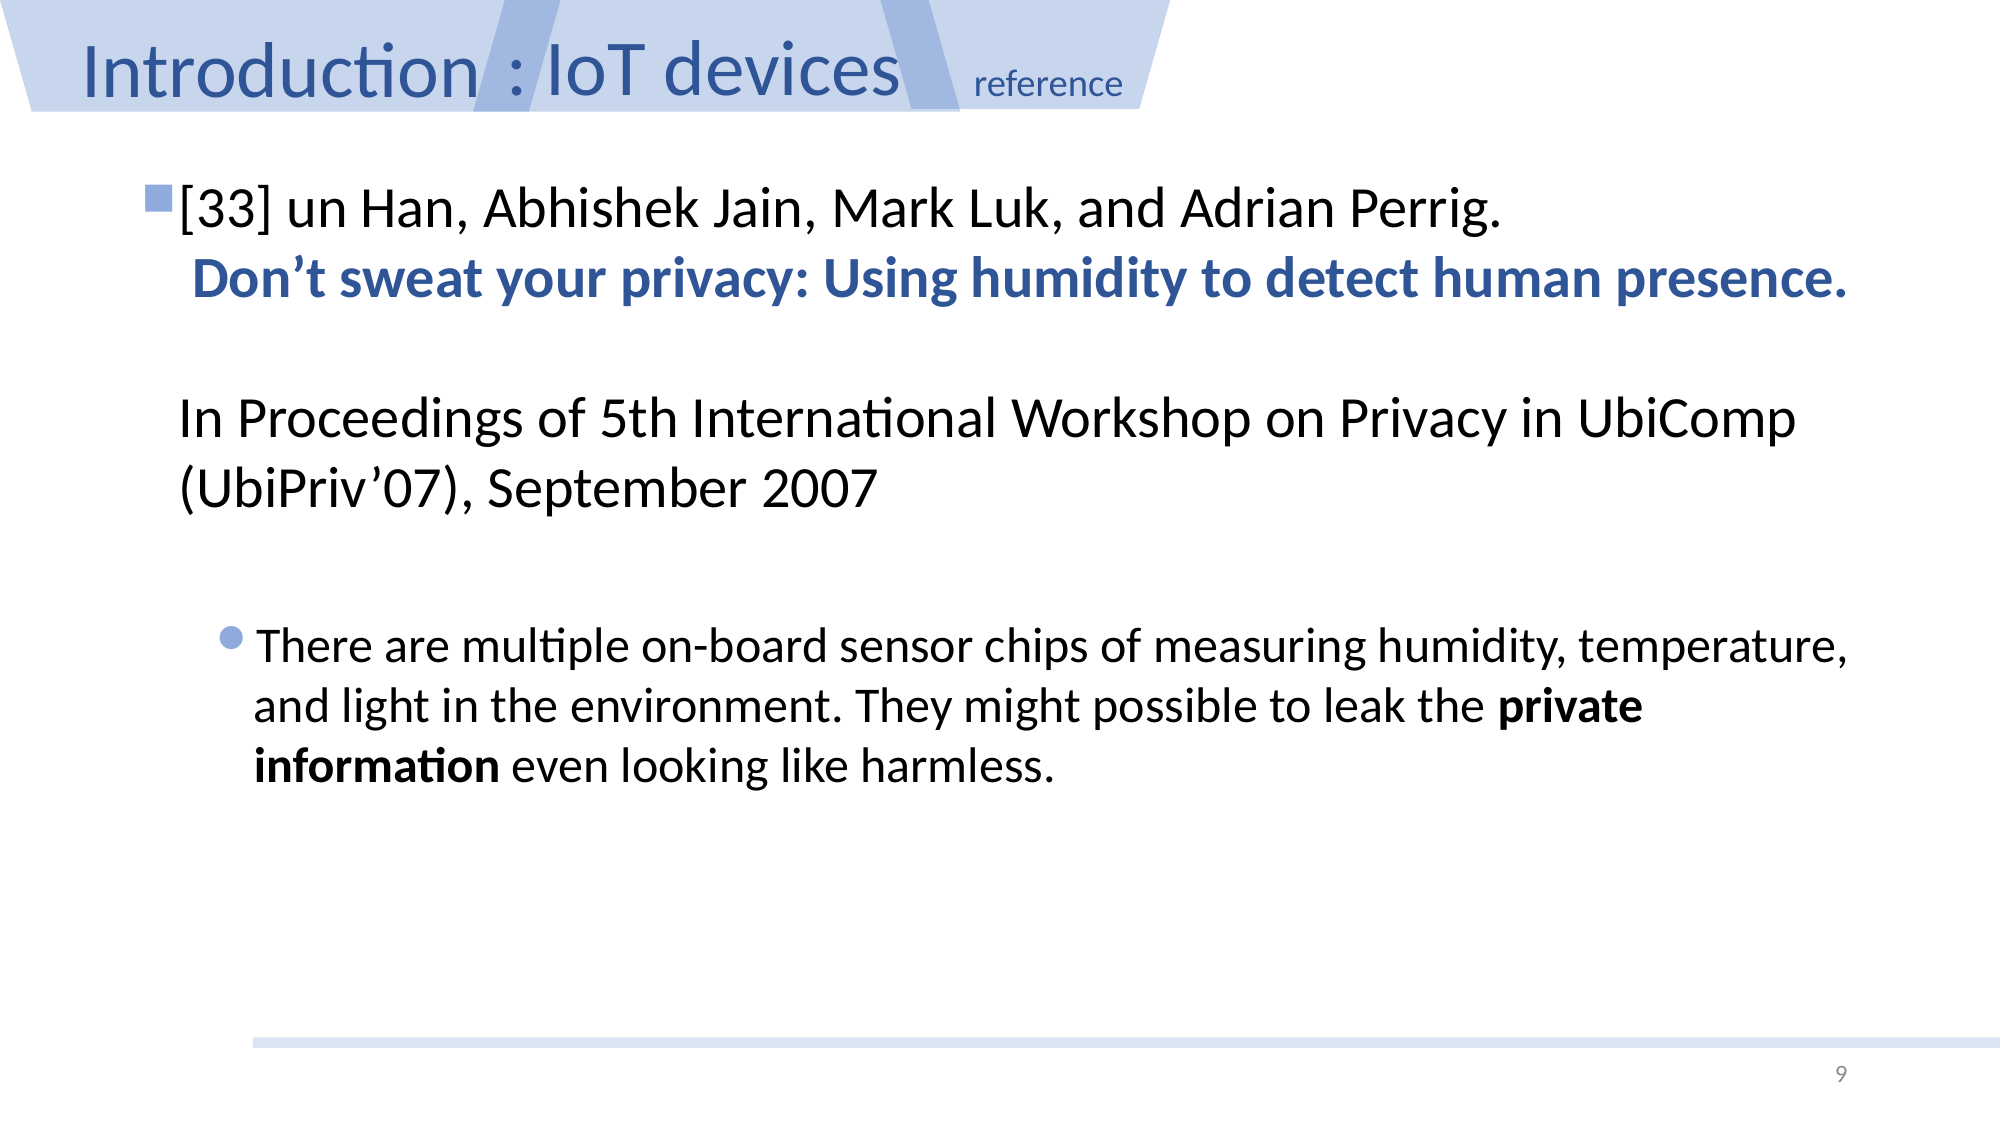

: IoT devices
reference
# Introduction
[33] un Han, Abhishek Jain, Mark Luk, and Adrian Perrig.
 Don’t sweat your privacy: Using humidity to detect human presence.
In Proceedings of 5th International Workshop on Privacy in UbiComp (UbiPriv’07), September 2007

There are multiple on-board sensor chips of measuring humidity, temperature, and light in the environment. They might possible to leak the private information even looking like harmless.

9